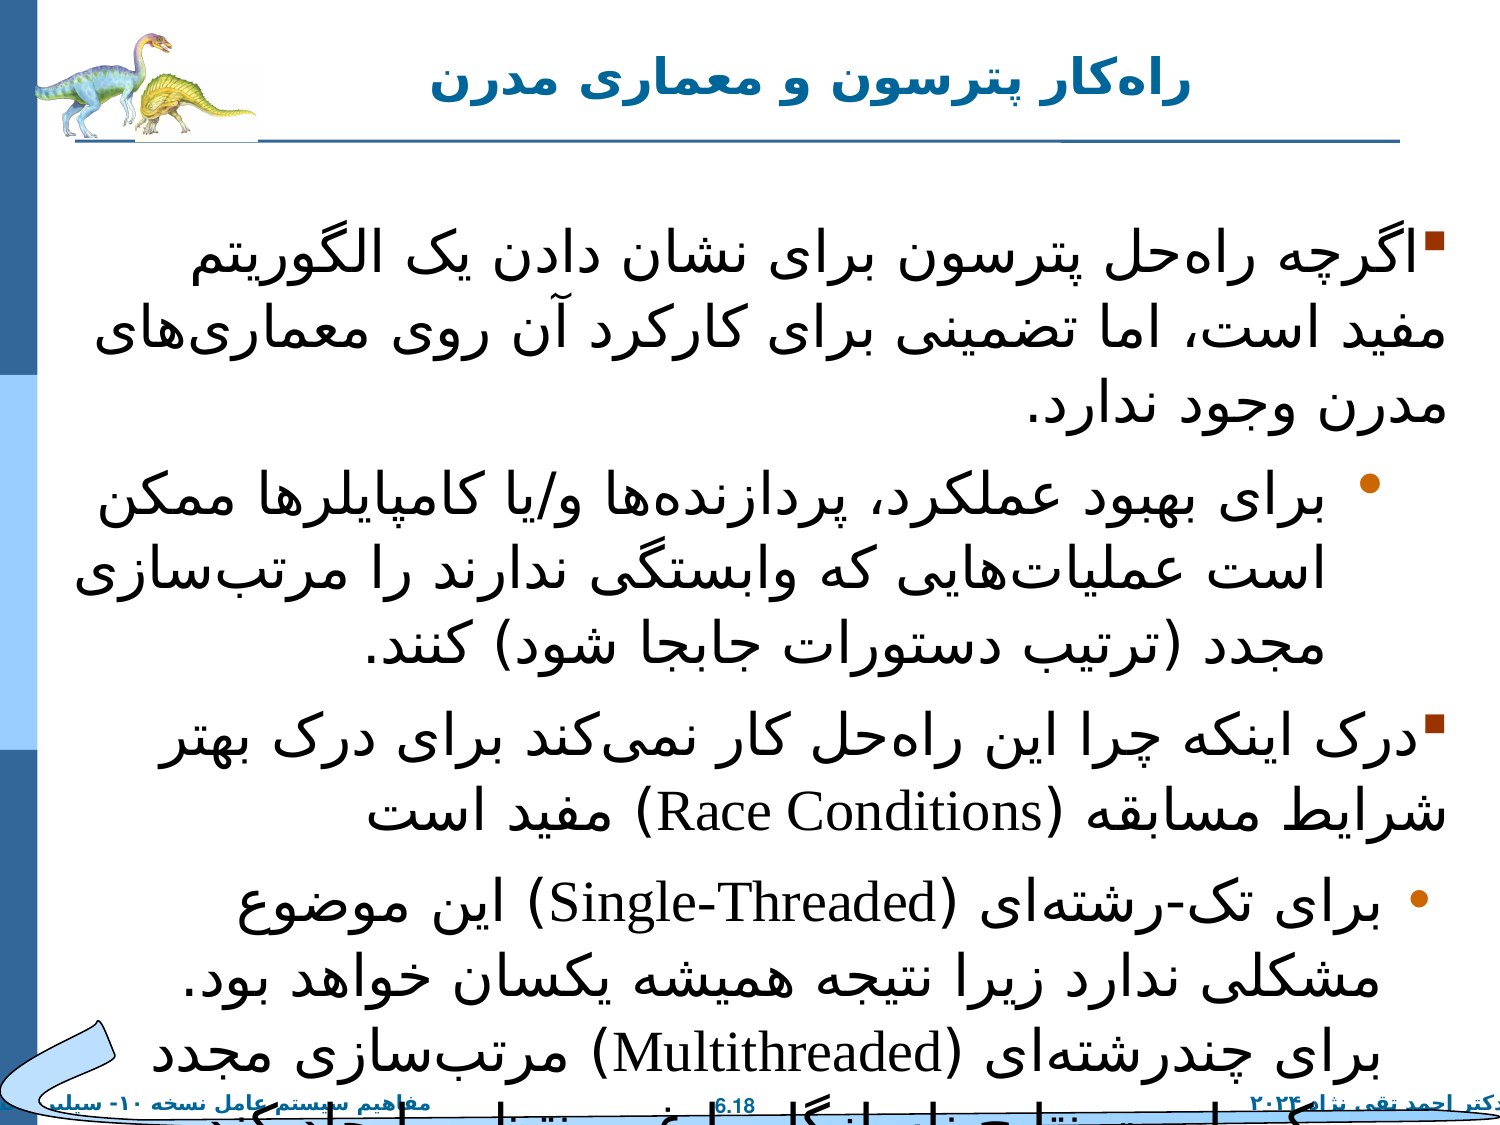

# راه‌کار پترسون و معماری مدرن
اگرچه راه‌حل پترسون برای نشان دادن یک الگوریتم مفید است، اما تضمینی برای کارکرد آن روی معماری‌های مدرن وجود ندارد.
برای بهبود عملکرد، پردازنده‌ها و/یا کامپایلرها ممکن است عملیات‌هایی که وابستگی ندارند را مرتب‌سازی مجدد (ترتیب دستورات جابجا شود) کنند.
درک اینکه چرا این راه‌حل کار نمی‌کند برای درک بهتر شرایط مسابقه (Race Conditions) مفید است
برای تک-رشته‌ای (Single-Threaded) این موضوع مشکلی ندارد زیرا نتیجه همیشه یکسان خواهد بود. برای چندرشته‌ای (Multithreaded) مرتب‌سازی مجدد ممکن است نتایج ناسازگار یا غیرمنتظره ایجاد کند.